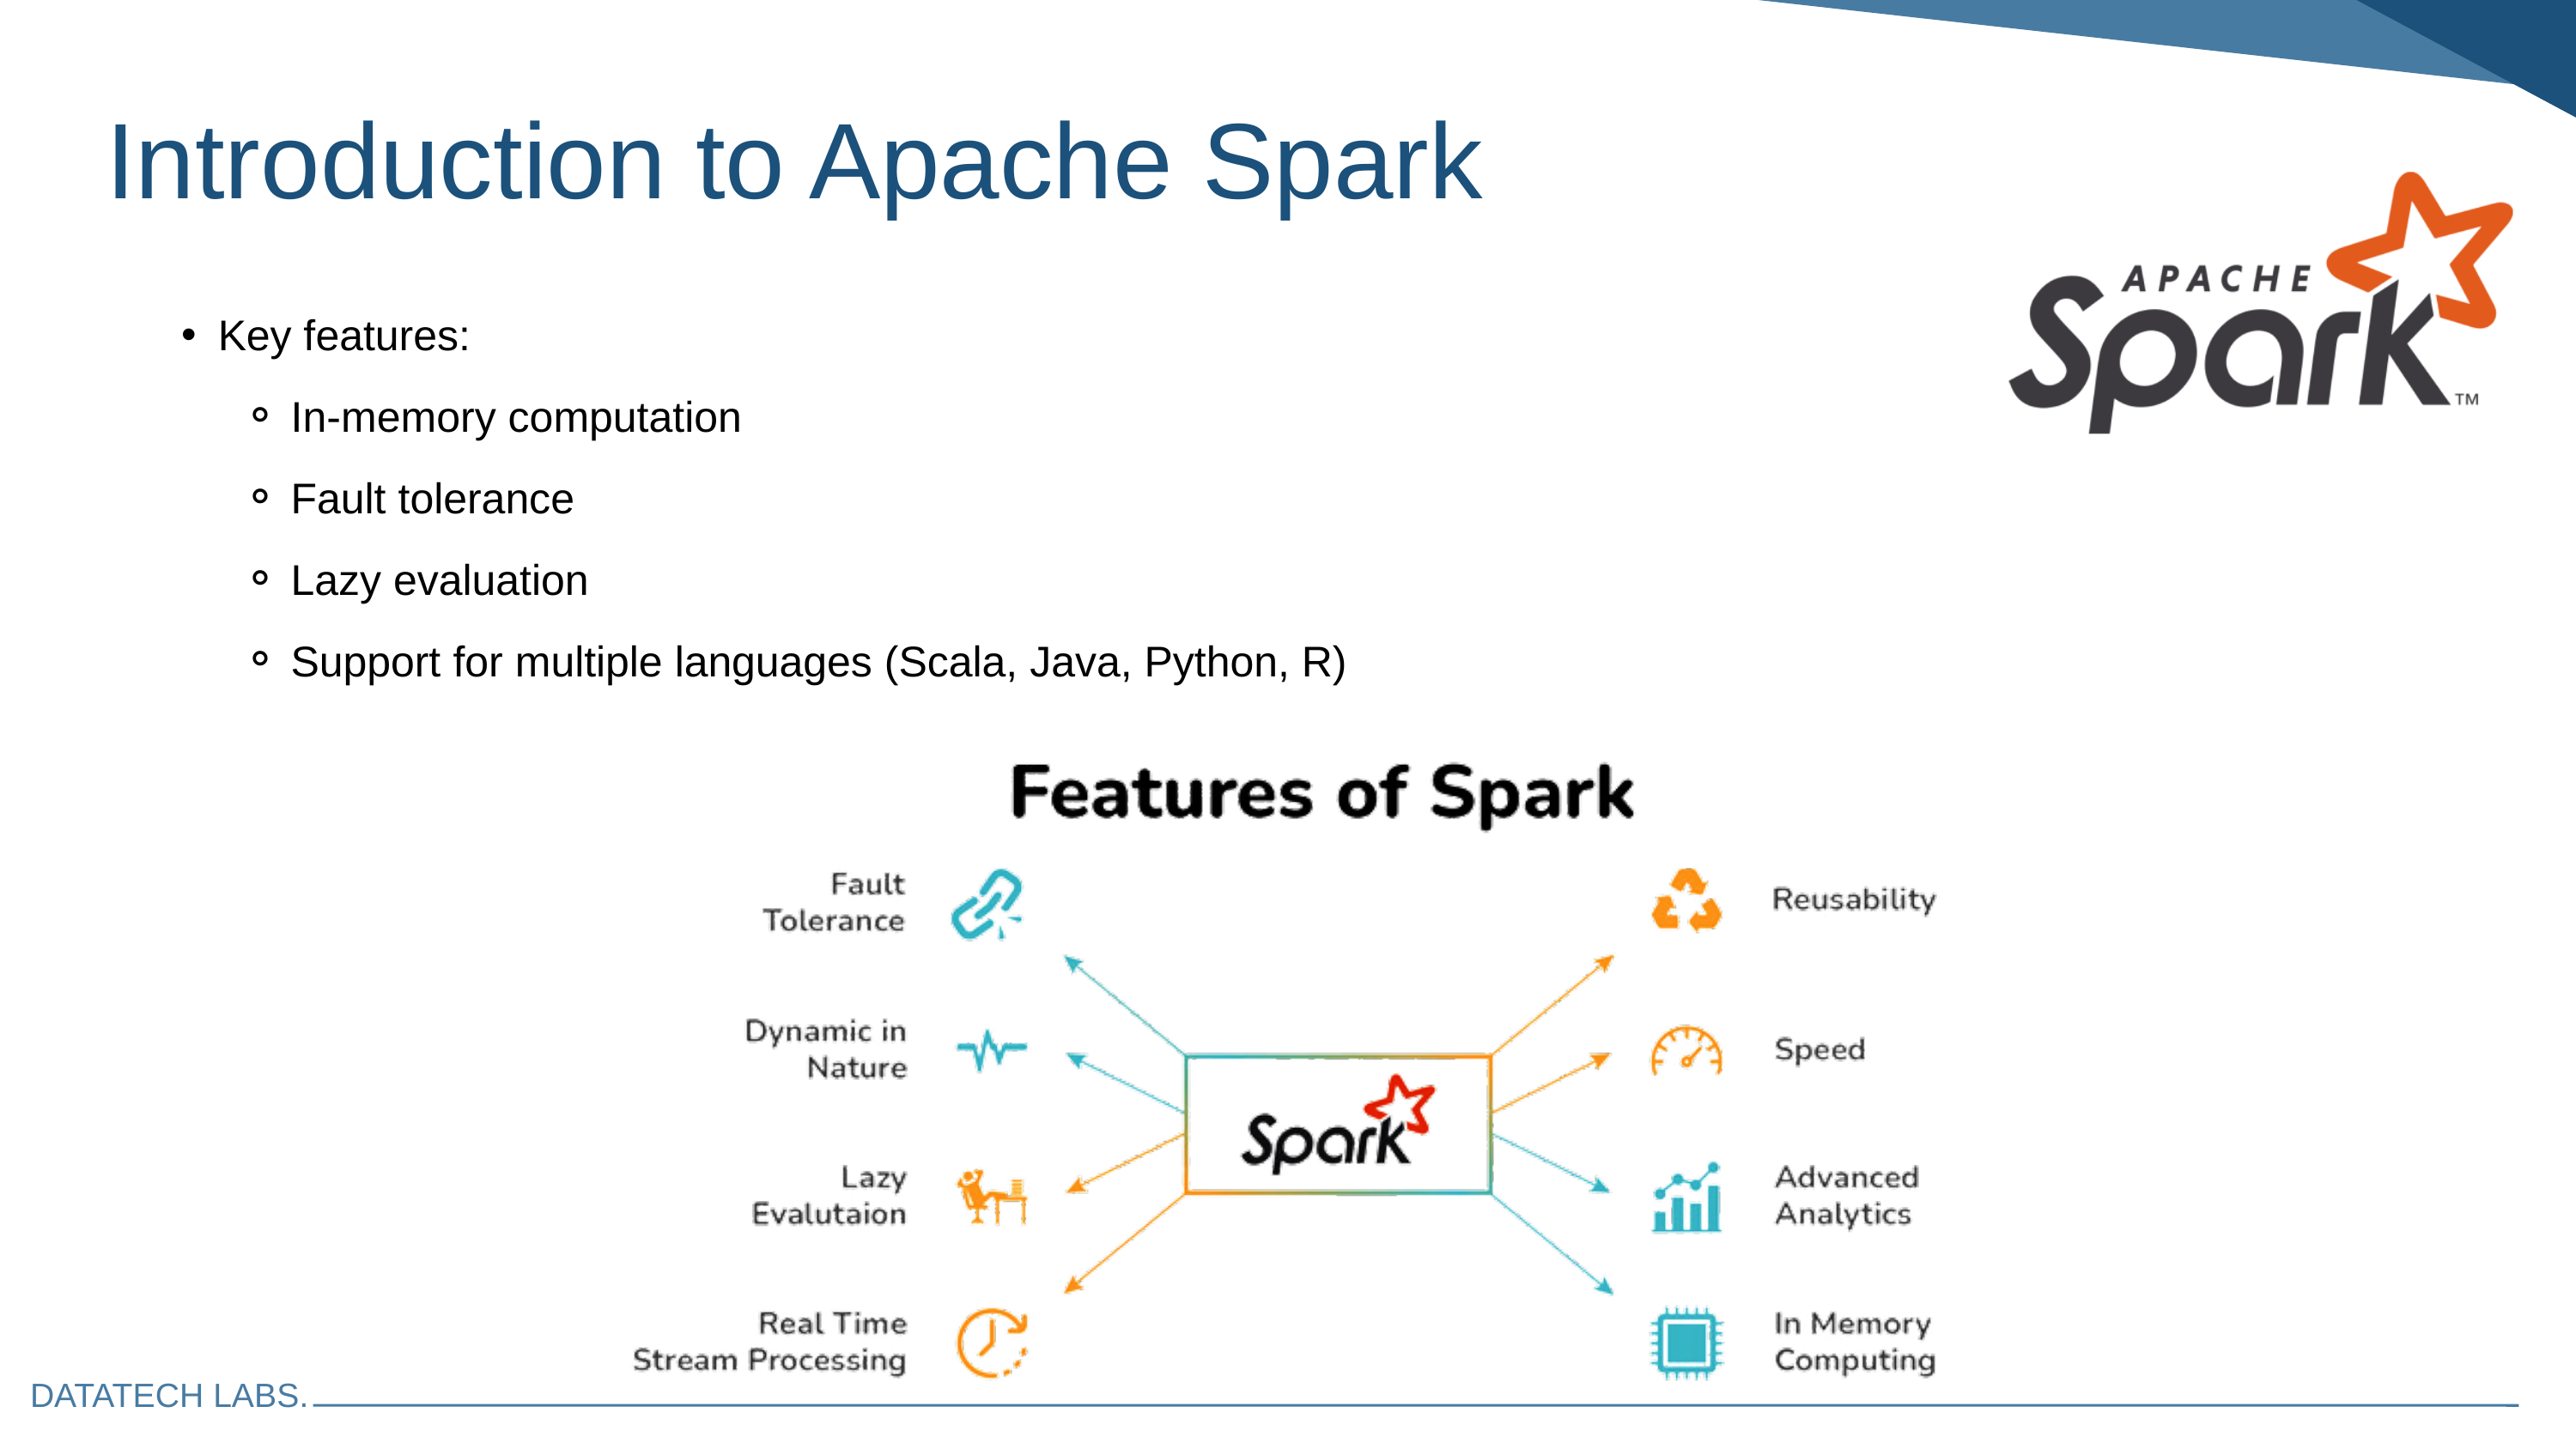

Introduction to Apache Spark

Key features:
In-memory computation
Fault tolerance
Lazy evaluation
Support for multiple languages (Scala, Java, Python, R)

DATATECH LABS.